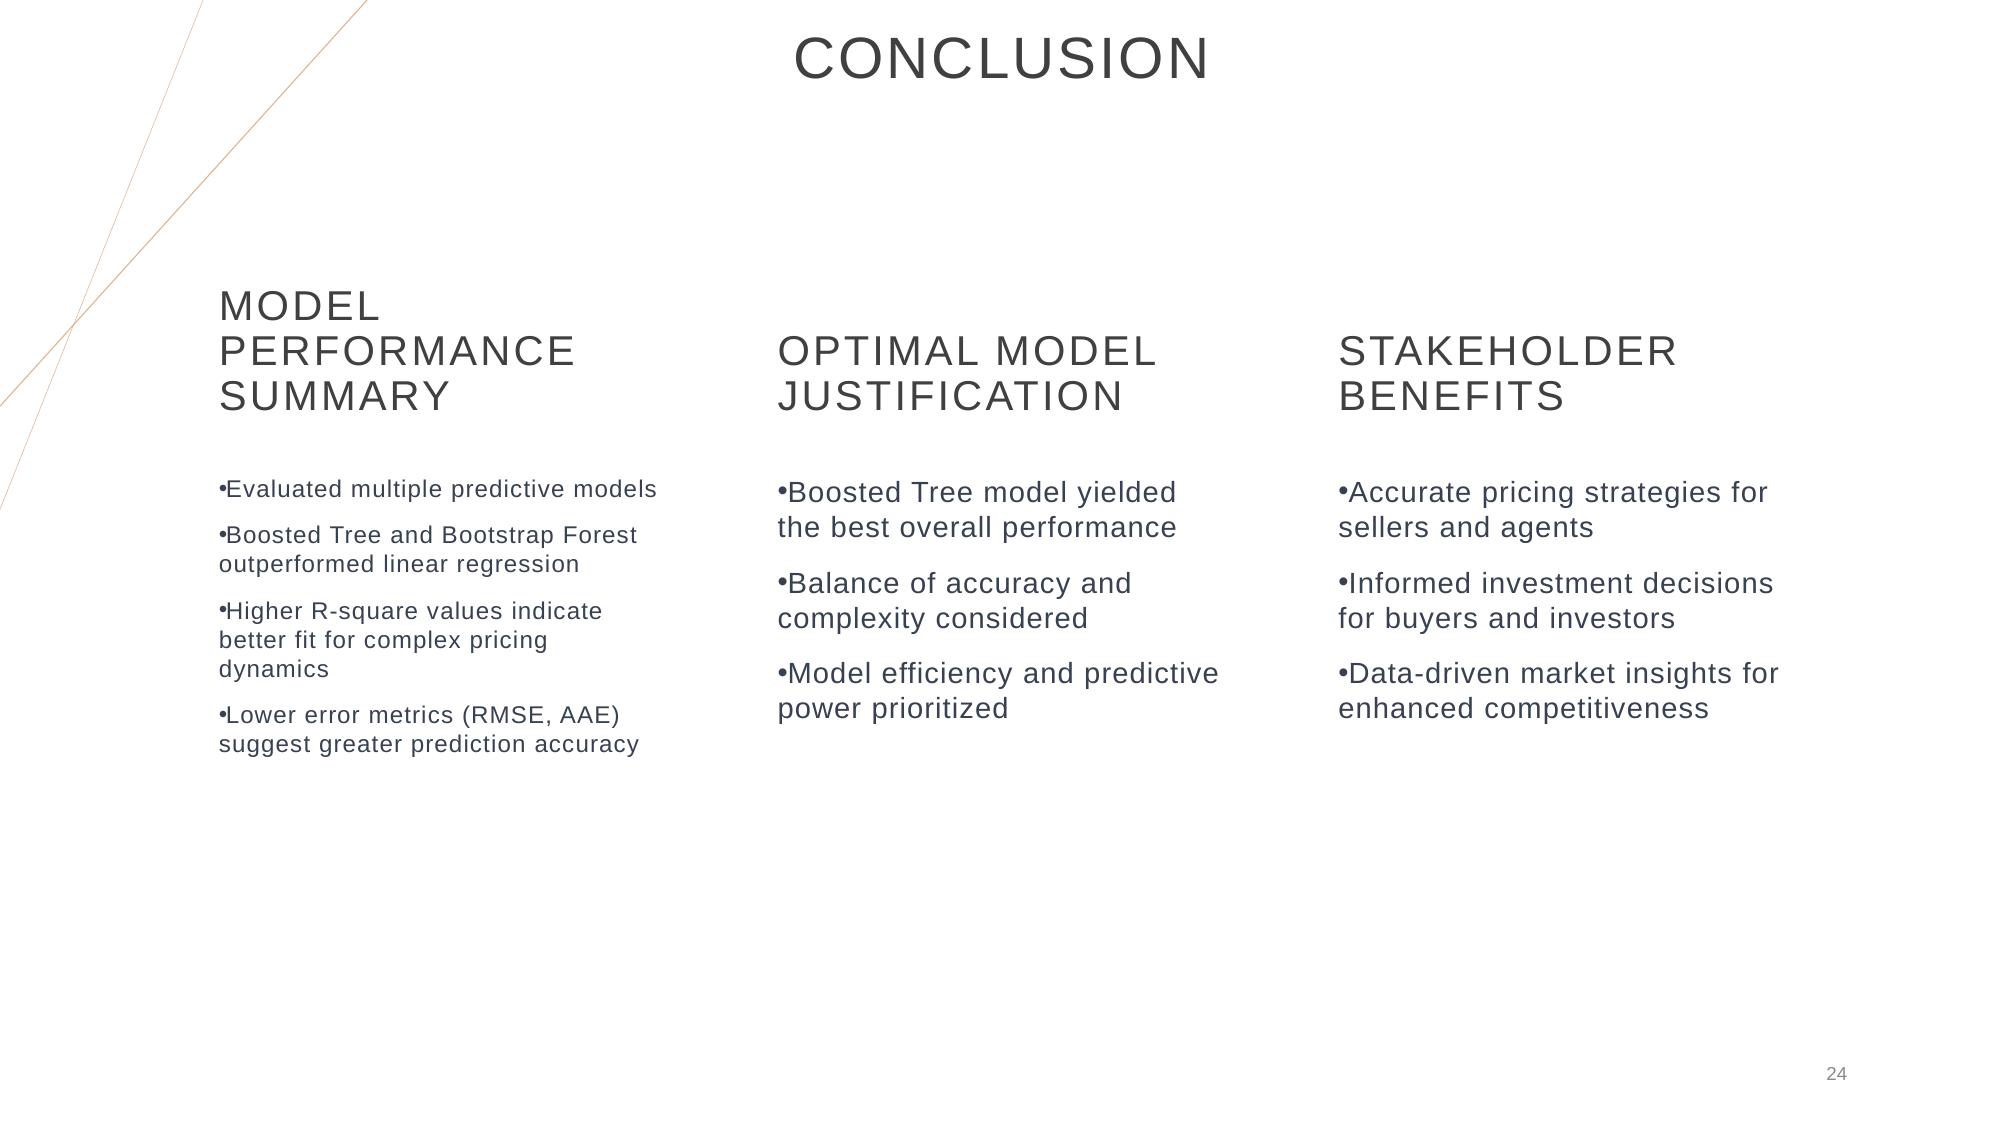

# CONCLUSION
Model Performance Summary
Optimal Model Justification
Stakeholder Benefits
Evaluated multiple predictive models
Boosted Tree and Bootstrap Forest outperformed linear regression
Higher R-square values indicate better fit for complex pricing dynamics
Lower error metrics (RMSE, AAE) suggest greater prediction accuracy
Boosted Tree model yielded the best overall performance
Balance of accuracy and complexity considered
Model efficiency and predictive power prioritized
Accurate pricing strategies for sellers and agents
Informed investment decisions for buyers and investors
Data-driven market insights for enhanced competitiveness
24